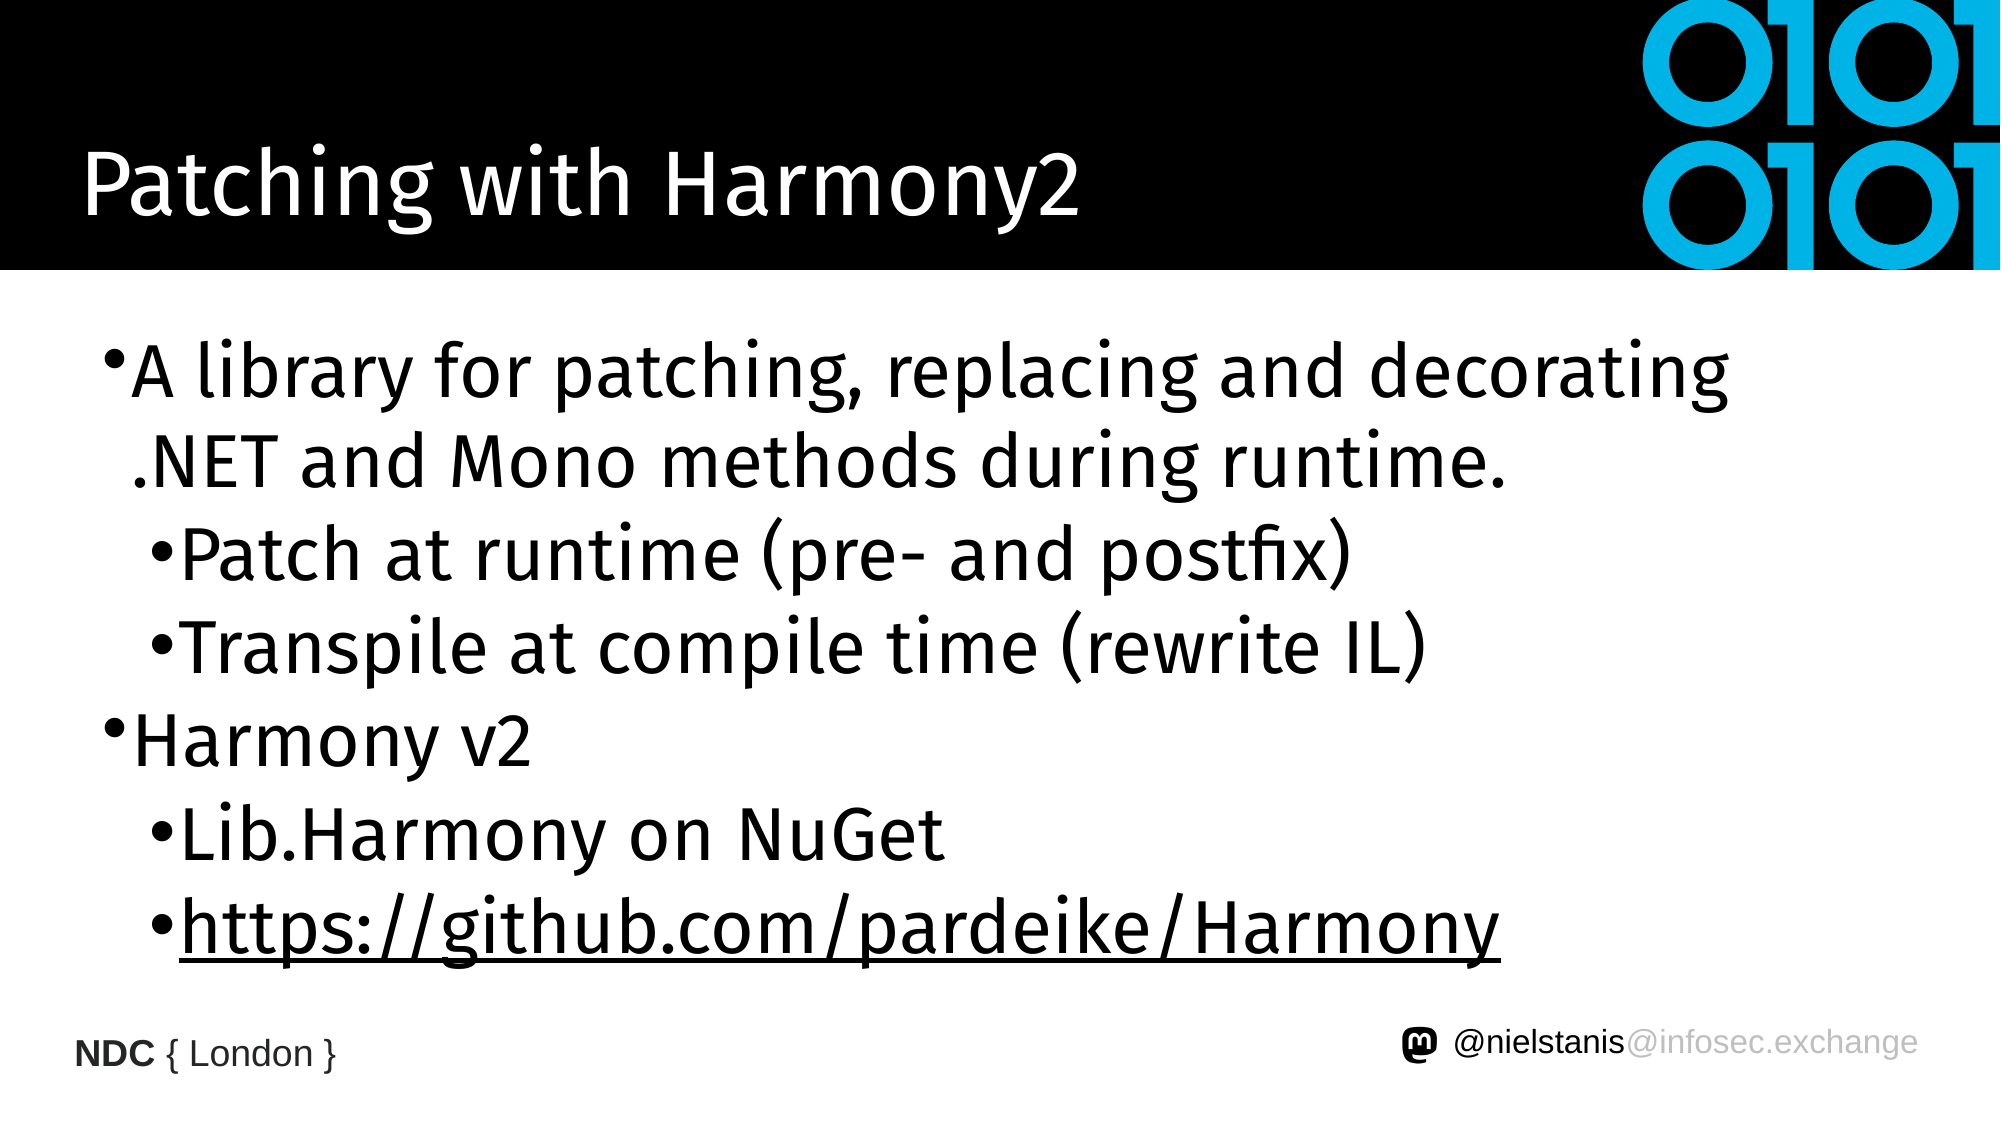

# Patching with Harmony2
A library for patching, replacing and decorating
.NET and Mono methods during runtime.
Patch at runtime (pre- and postfix)
Transpile at compile time (rewrite IL)
Harmony v2
Lib.Harmony on NuGet
https://github.com/pardeike/Harmony